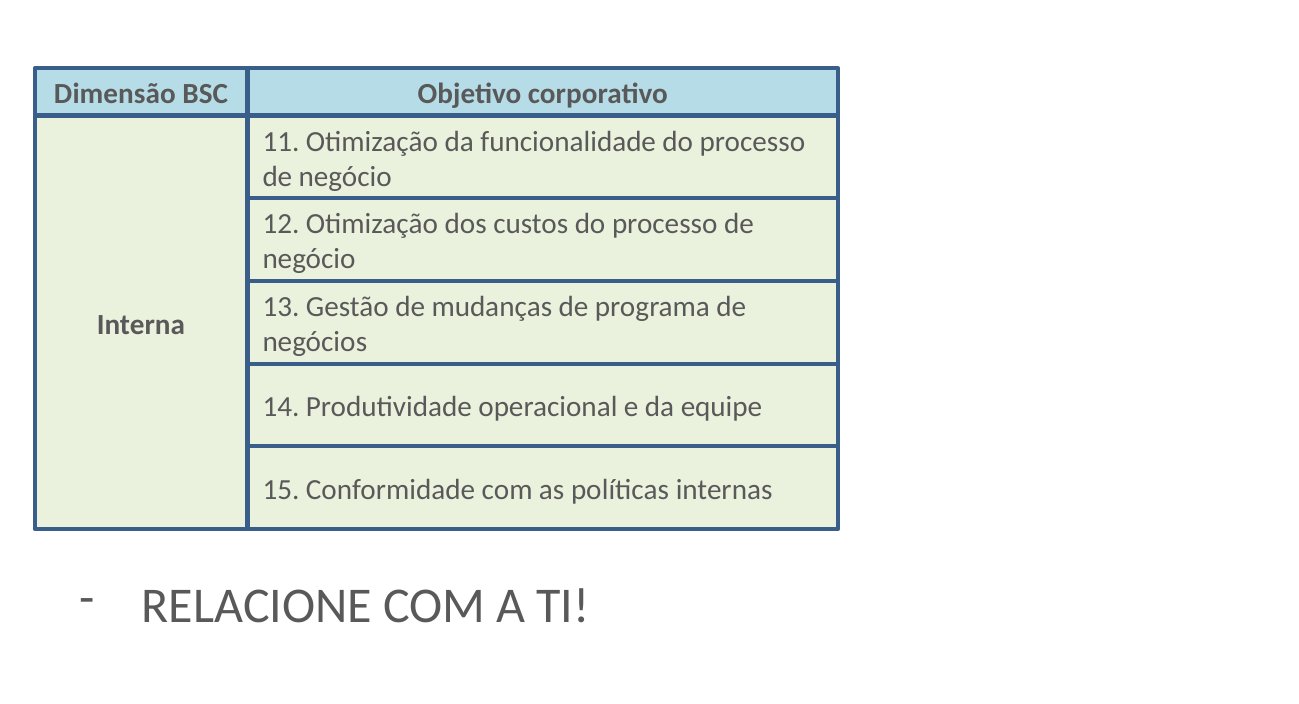

Dimensão BSC
Objetivo corporativo
Interna
11. Otimização da funcionalidade do processo de negócio
12. Otimização dos custos do processo de negócio
13. Gestão de mudanças de programa de negócios
14. Produtividade operacional e da equipe
15. Conformidade com as políticas internas
RELACIONE COM A TI!